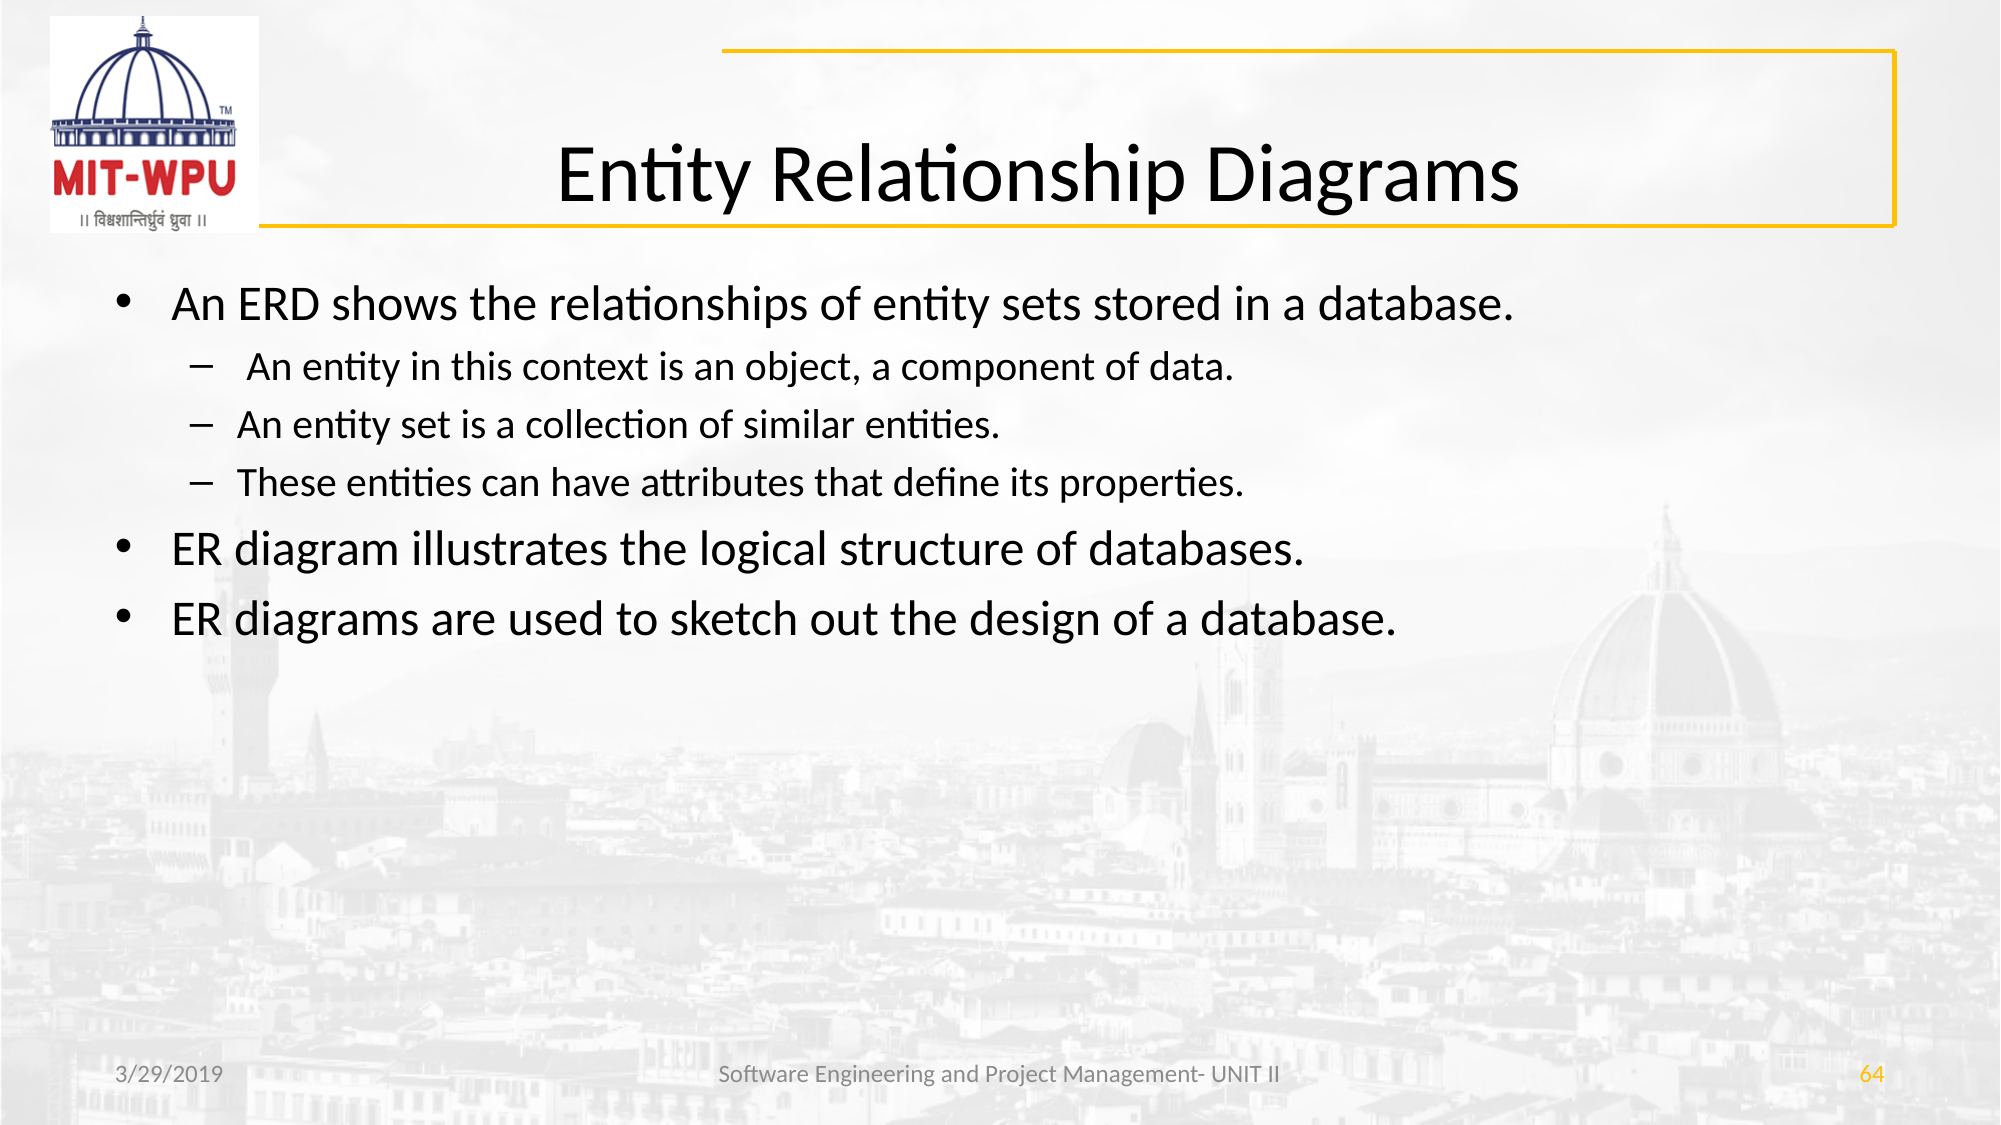

# Entity Relationship Diagrams
An ERD shows the relationships of entity sets stored in a database.
 An entity in this context is an object, a component of data.
An entity set is a collection of similar entities.
These entities can have attributes that define its properties.
ER diagram illustrates the logical structure of databases.
ER diagrams are used to sketch out the design of a database.

3/29/2019
Software Engineering and Project Management- UNIT II
64